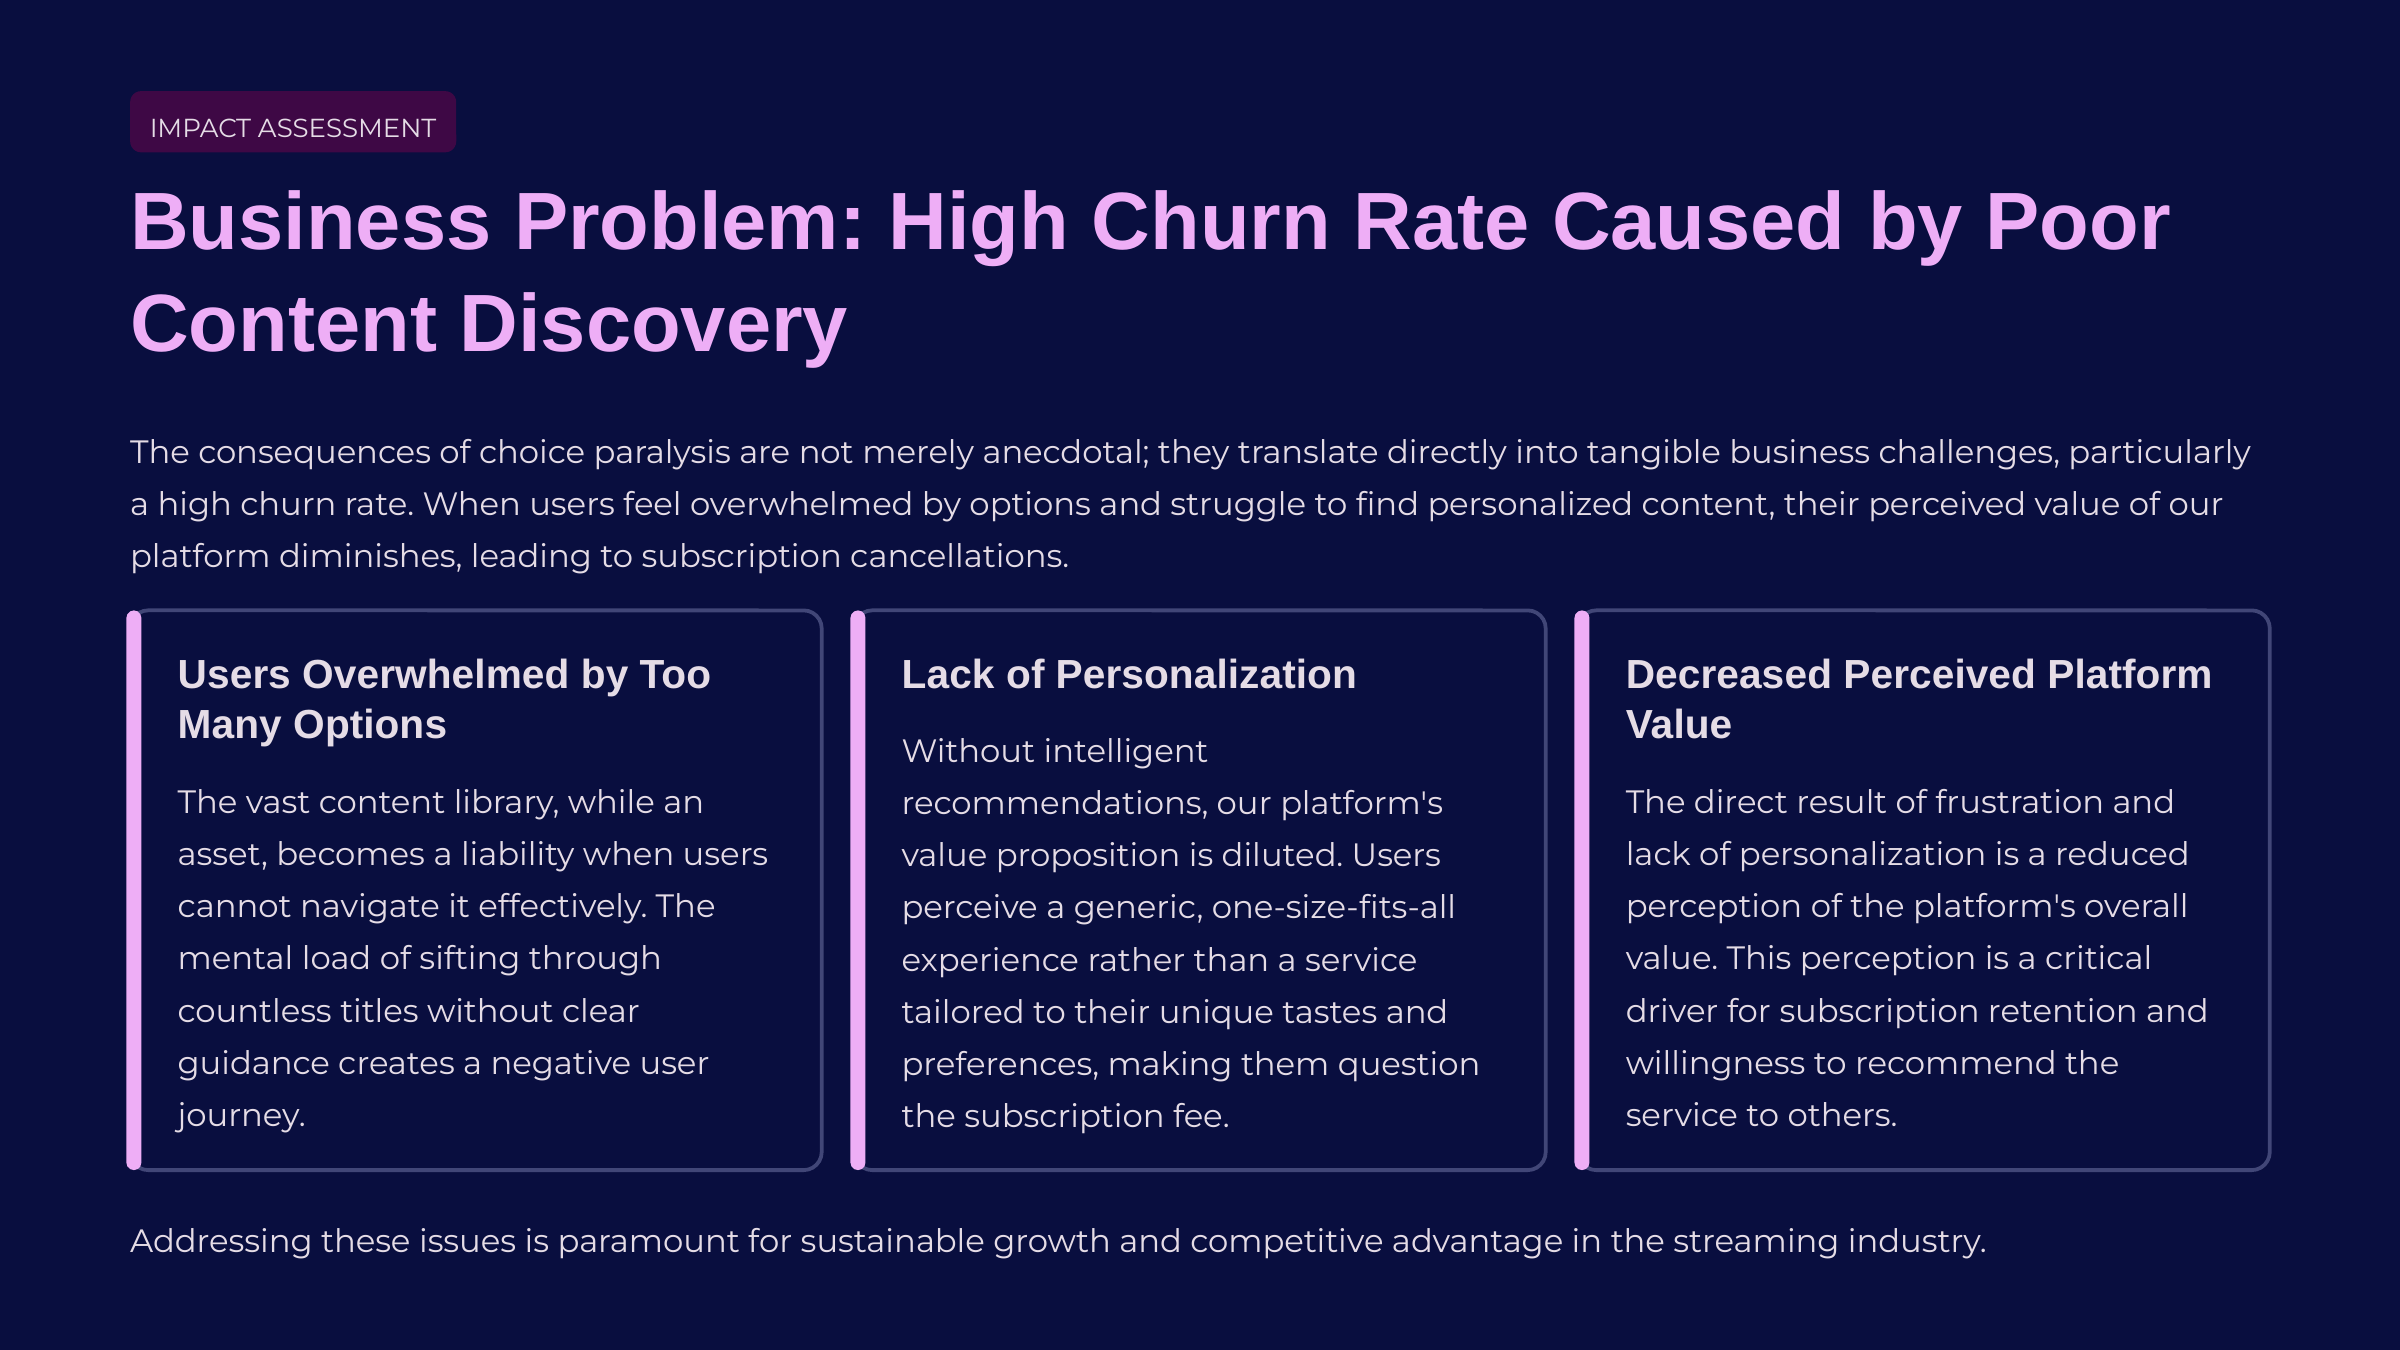

IMPACT ASSESSMENT
Business Problem: High Churn Rate Caused by Poor Content Discovery
The consequences of choice paralysis are not merely anecdotal; they translate directly into tangible business challenges, particularly a high churn rate. When users feel overwhelmed by options and struggle to find personalized content, their perceived value of our platform diminishes, leading to subscription cancellations.

Users Overwhelmed by Too Many Options
Lack of Personalization
Decreased Perceived Platform Value
Without intelligent recommendations, our platform's value proposition is diluted. Users perceive a generic, one-size-fits-all experience rather than a service tailored to their unique tastes and preferences, making them question the subscription fee.
The vast content library, while an asset, becomes a liability when users cannot navigate it effectively. The mental load of sifting through countless titles without clear guidance creates a negative user journey.
The direct result of frustration and lack of personalization is a reduced perception of the platform's overall value. This perception is a critical driver for subscription retention and willingness to recommend the service to others.
Addressing these issues is paramount for sustainable growth and competitive advantage in the streaming industry.